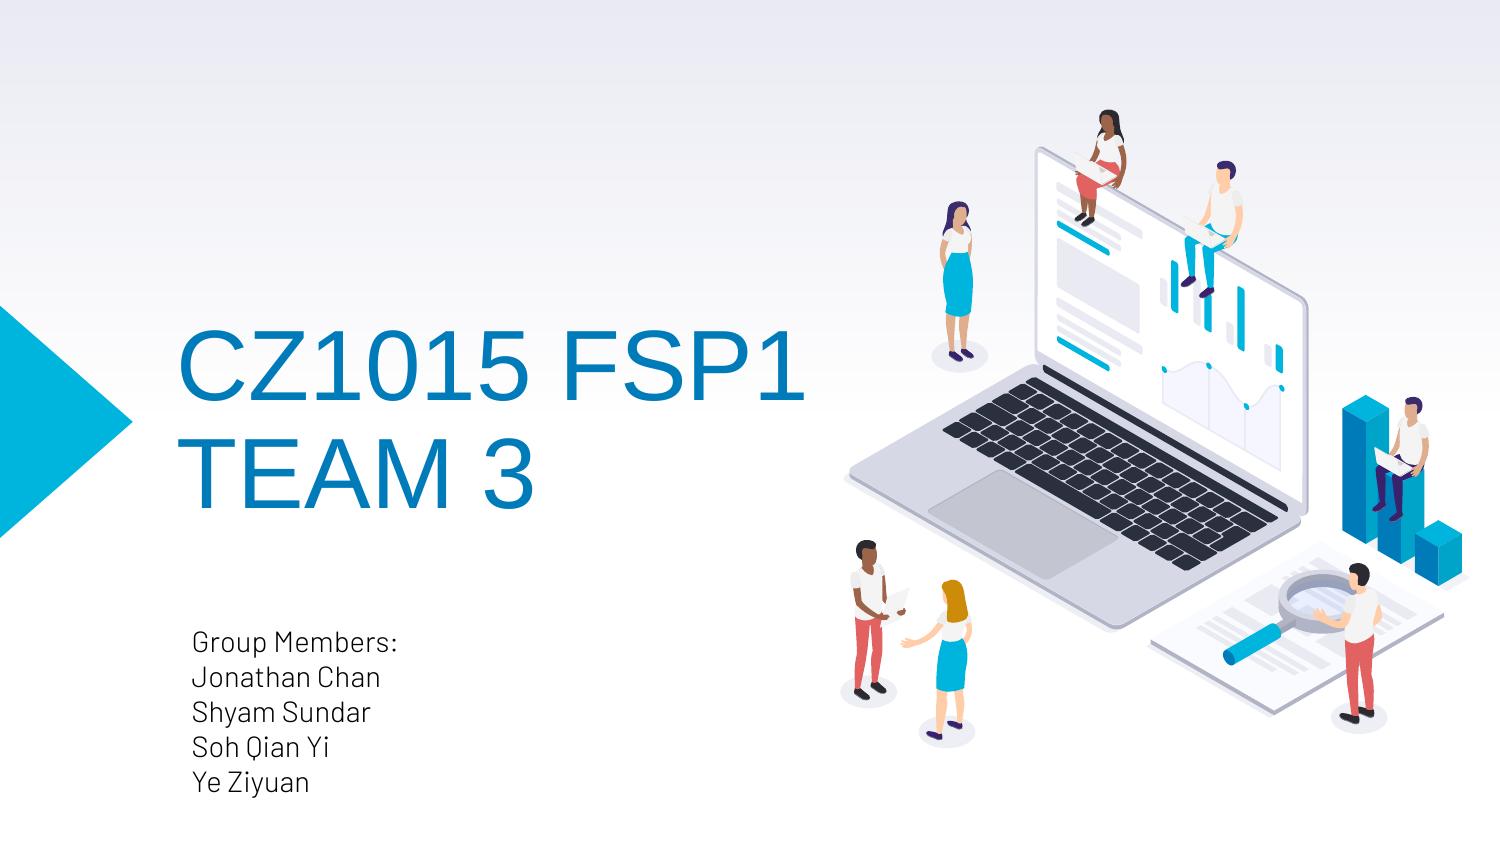

# CZ1015 FSP1 TEAM 3
Group Members:
Jonathan Chan
Shyam Sundar
Soh Qian Yi
Ye Ziyuan